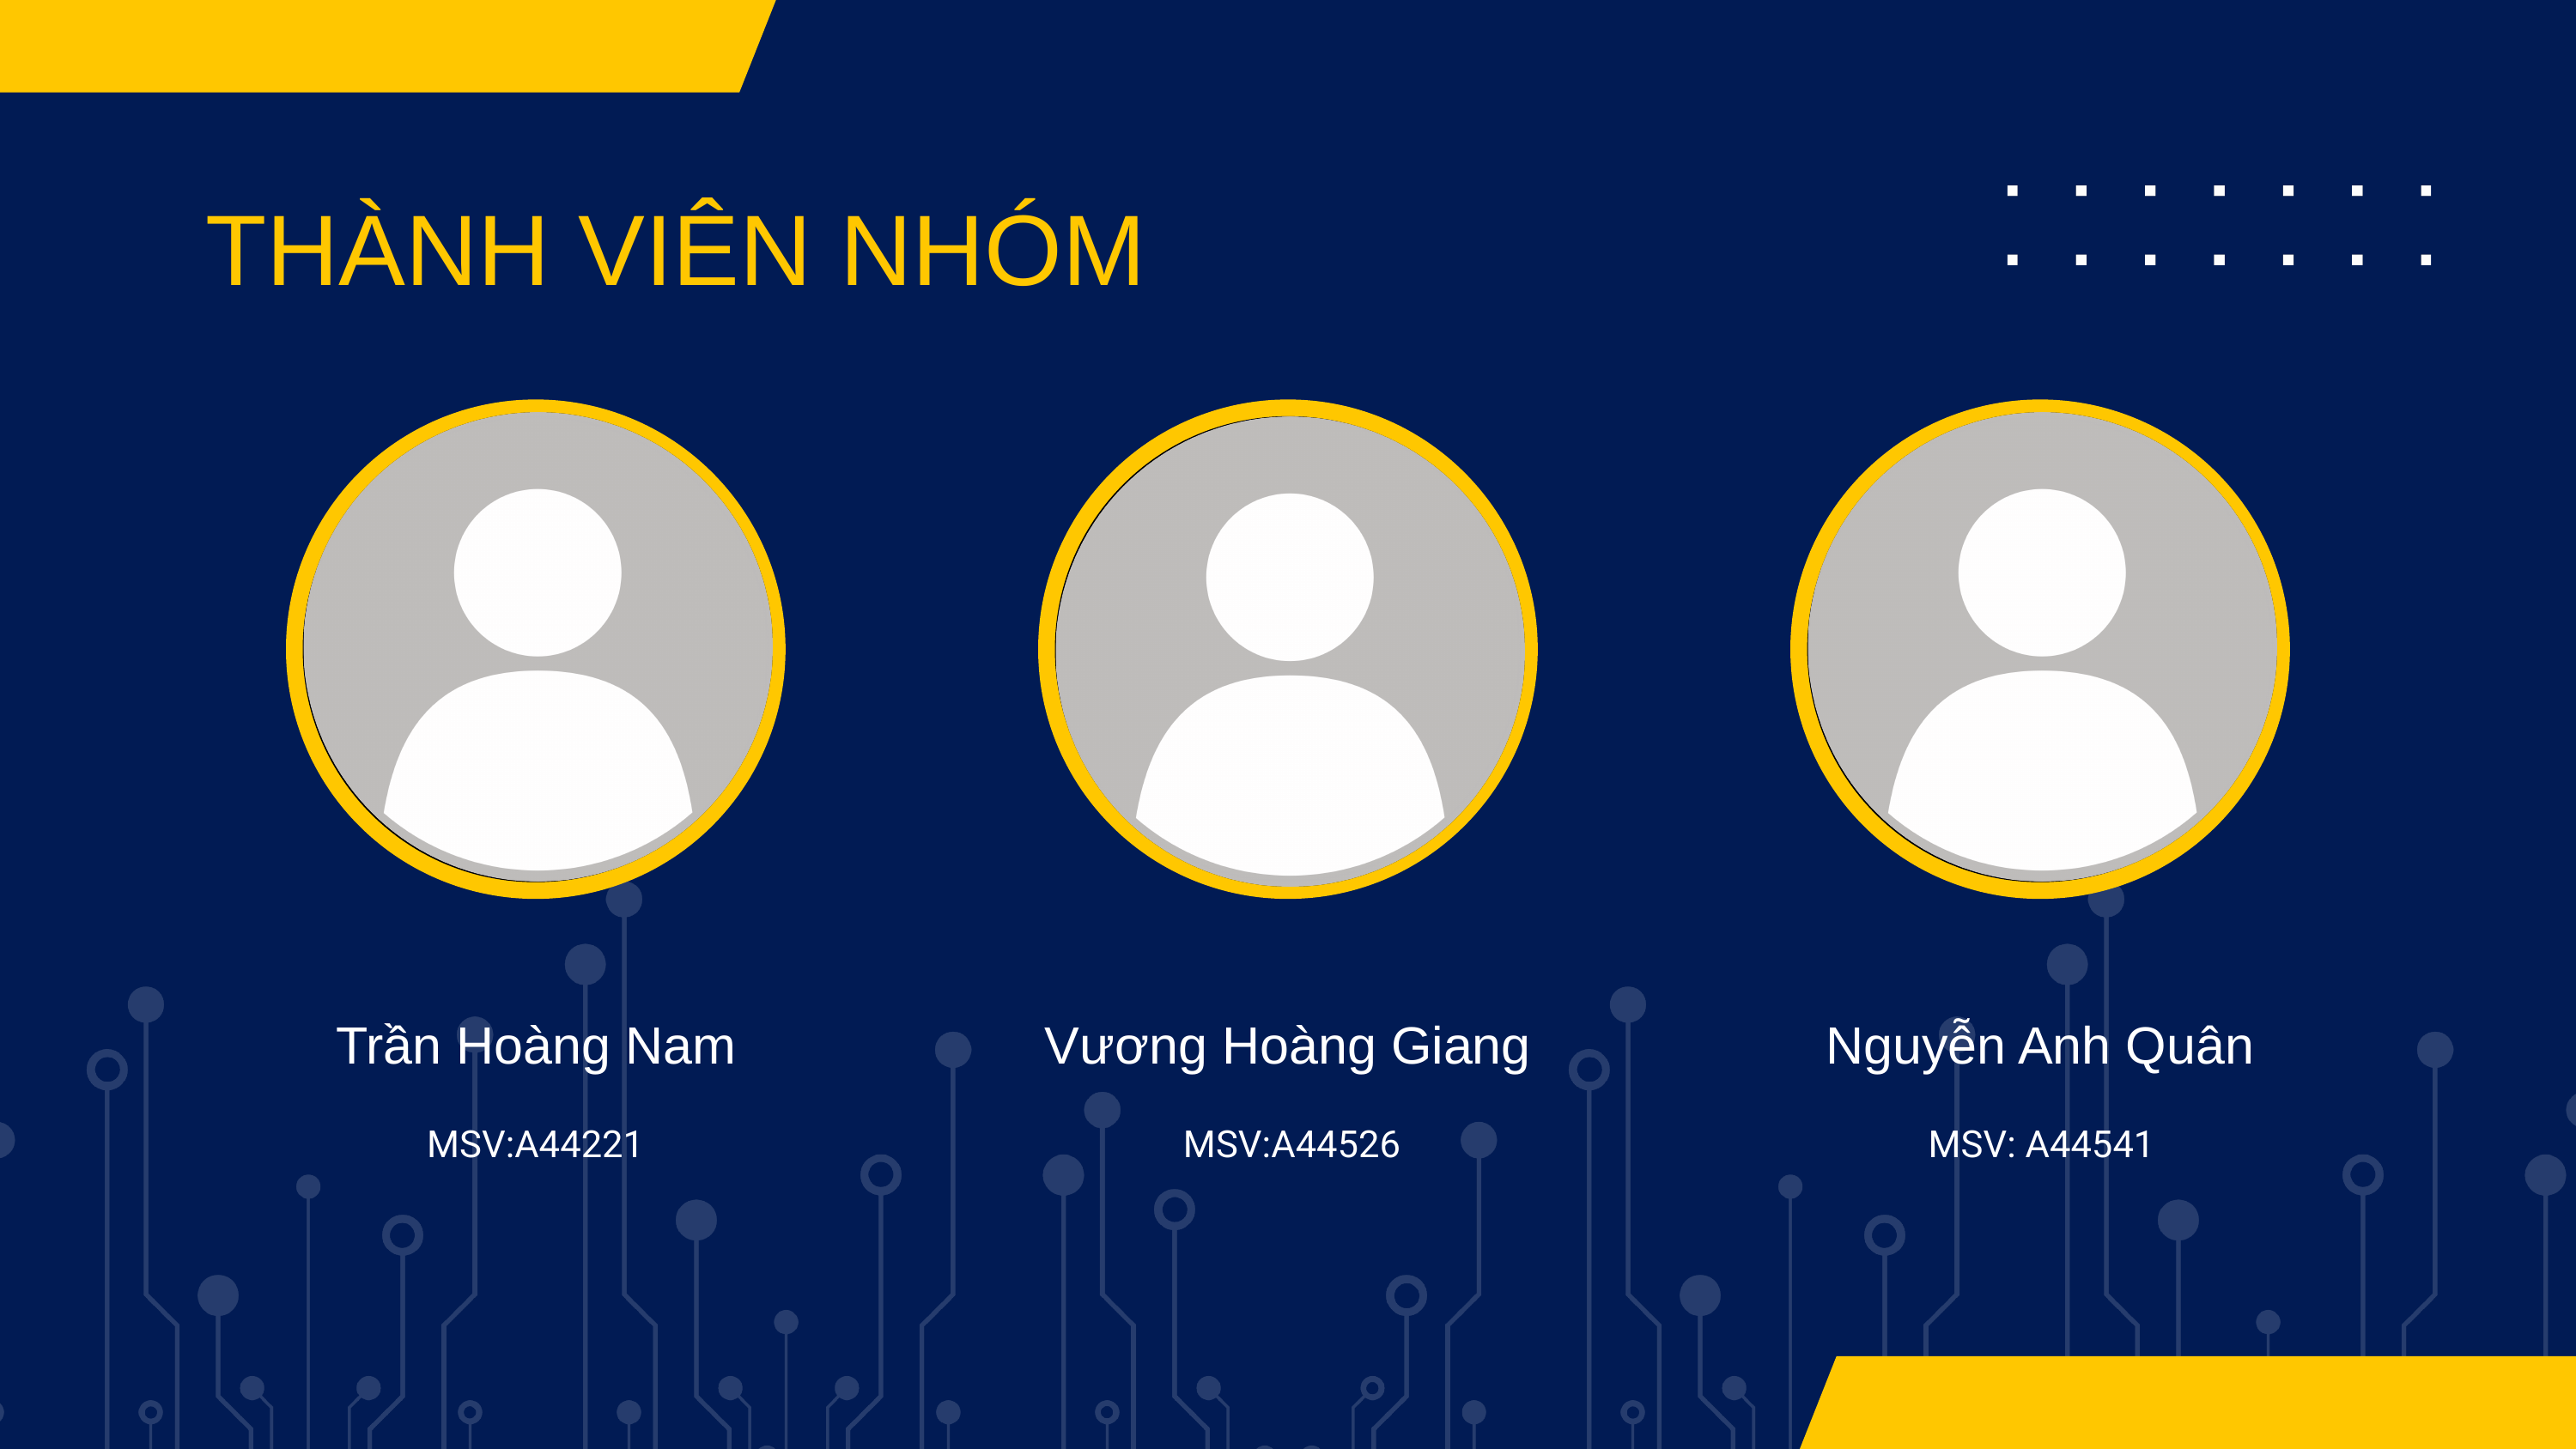

THÀNH VIÊN NHÓM

Vương Hoàng Giang
Nguyễn Anh Quân
Trần Hoàng Nam
MSV:A44221
MSV:A44526
MSV: A44541